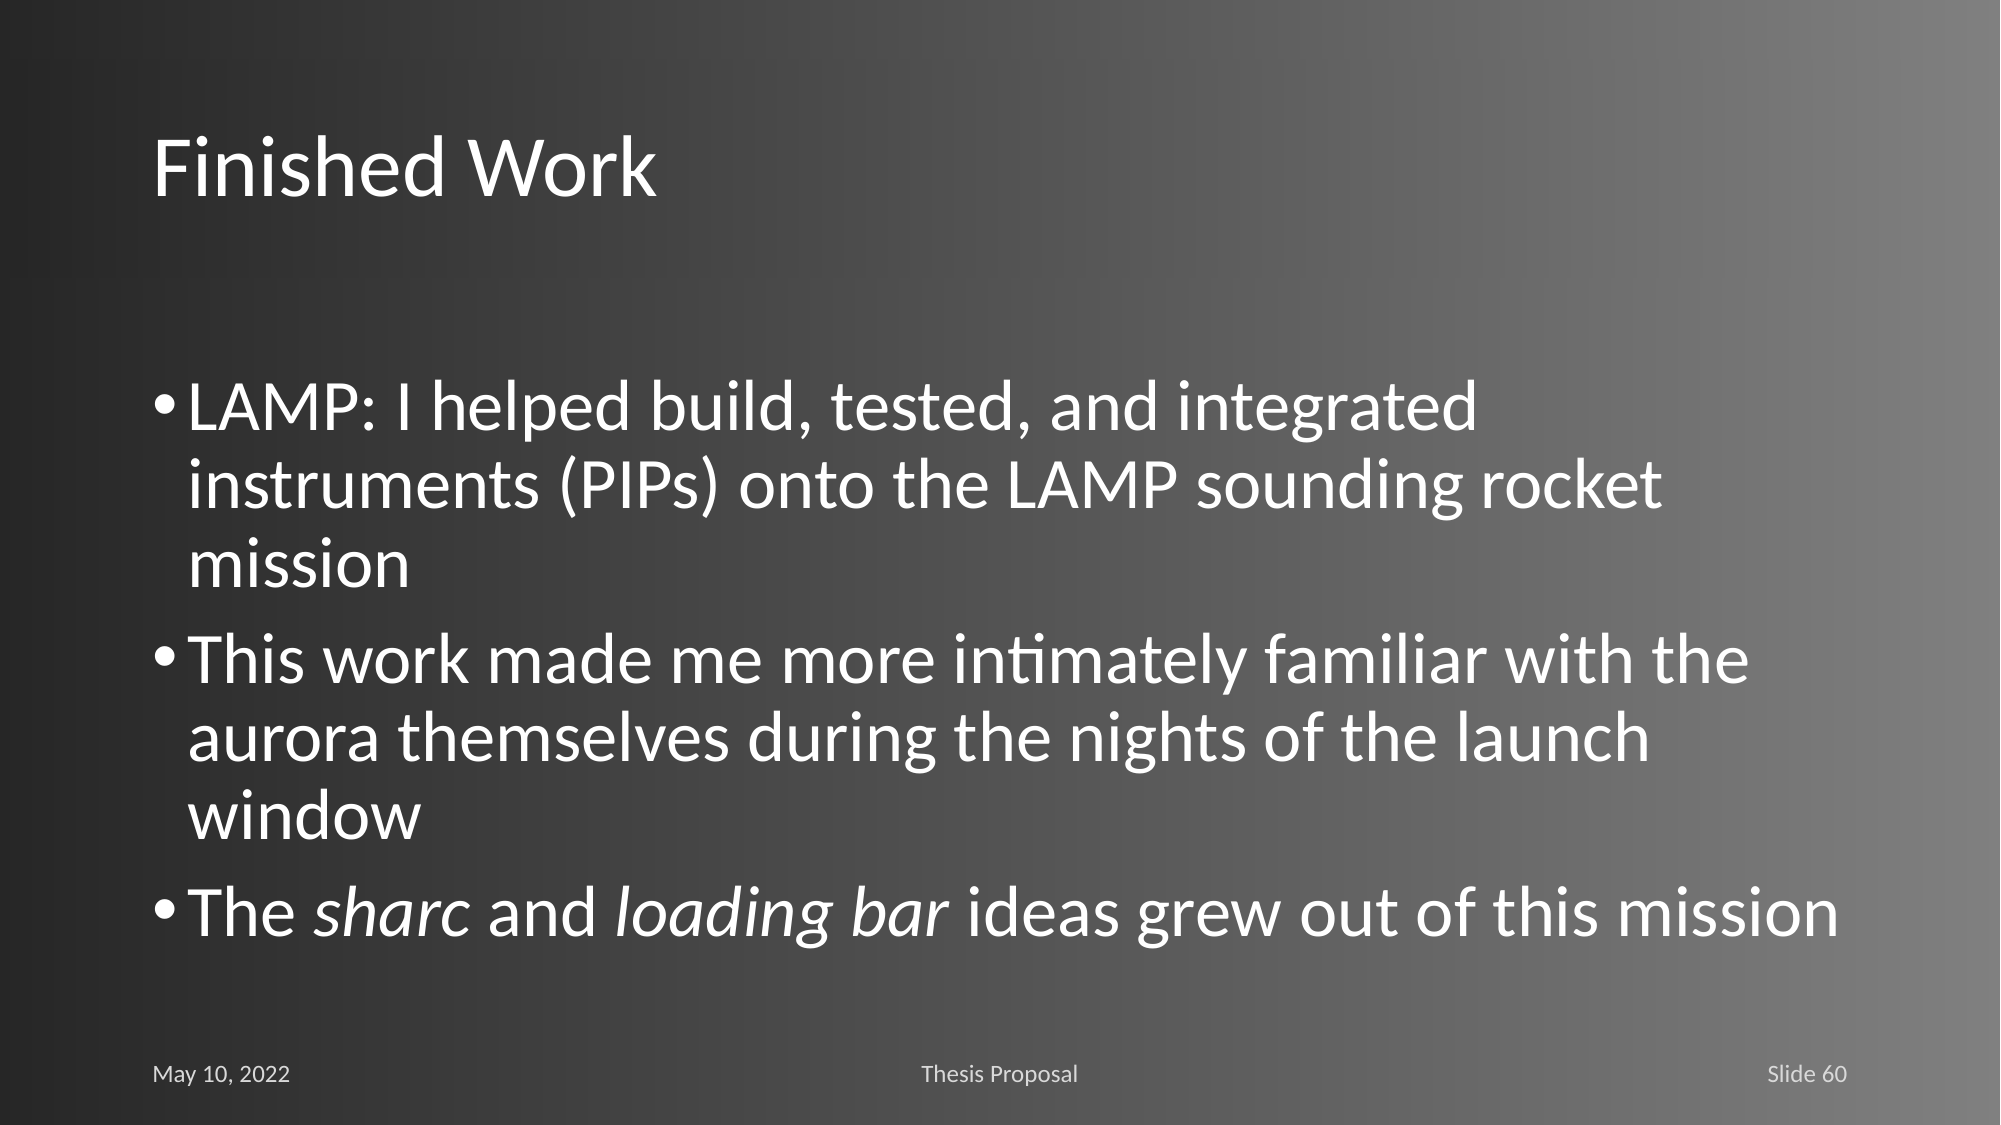

# Finished Work
LAMP: I helped build, tested, and integrated instruments (PIPs) onto the LAMP sounding rocket mission
This work made me more intimately familiar with the aurora themselves during the nights of the launch window
The sharc and loading bar ideas grew out of this mission
May 10, 2022
Thesis Proposal
Slide 60